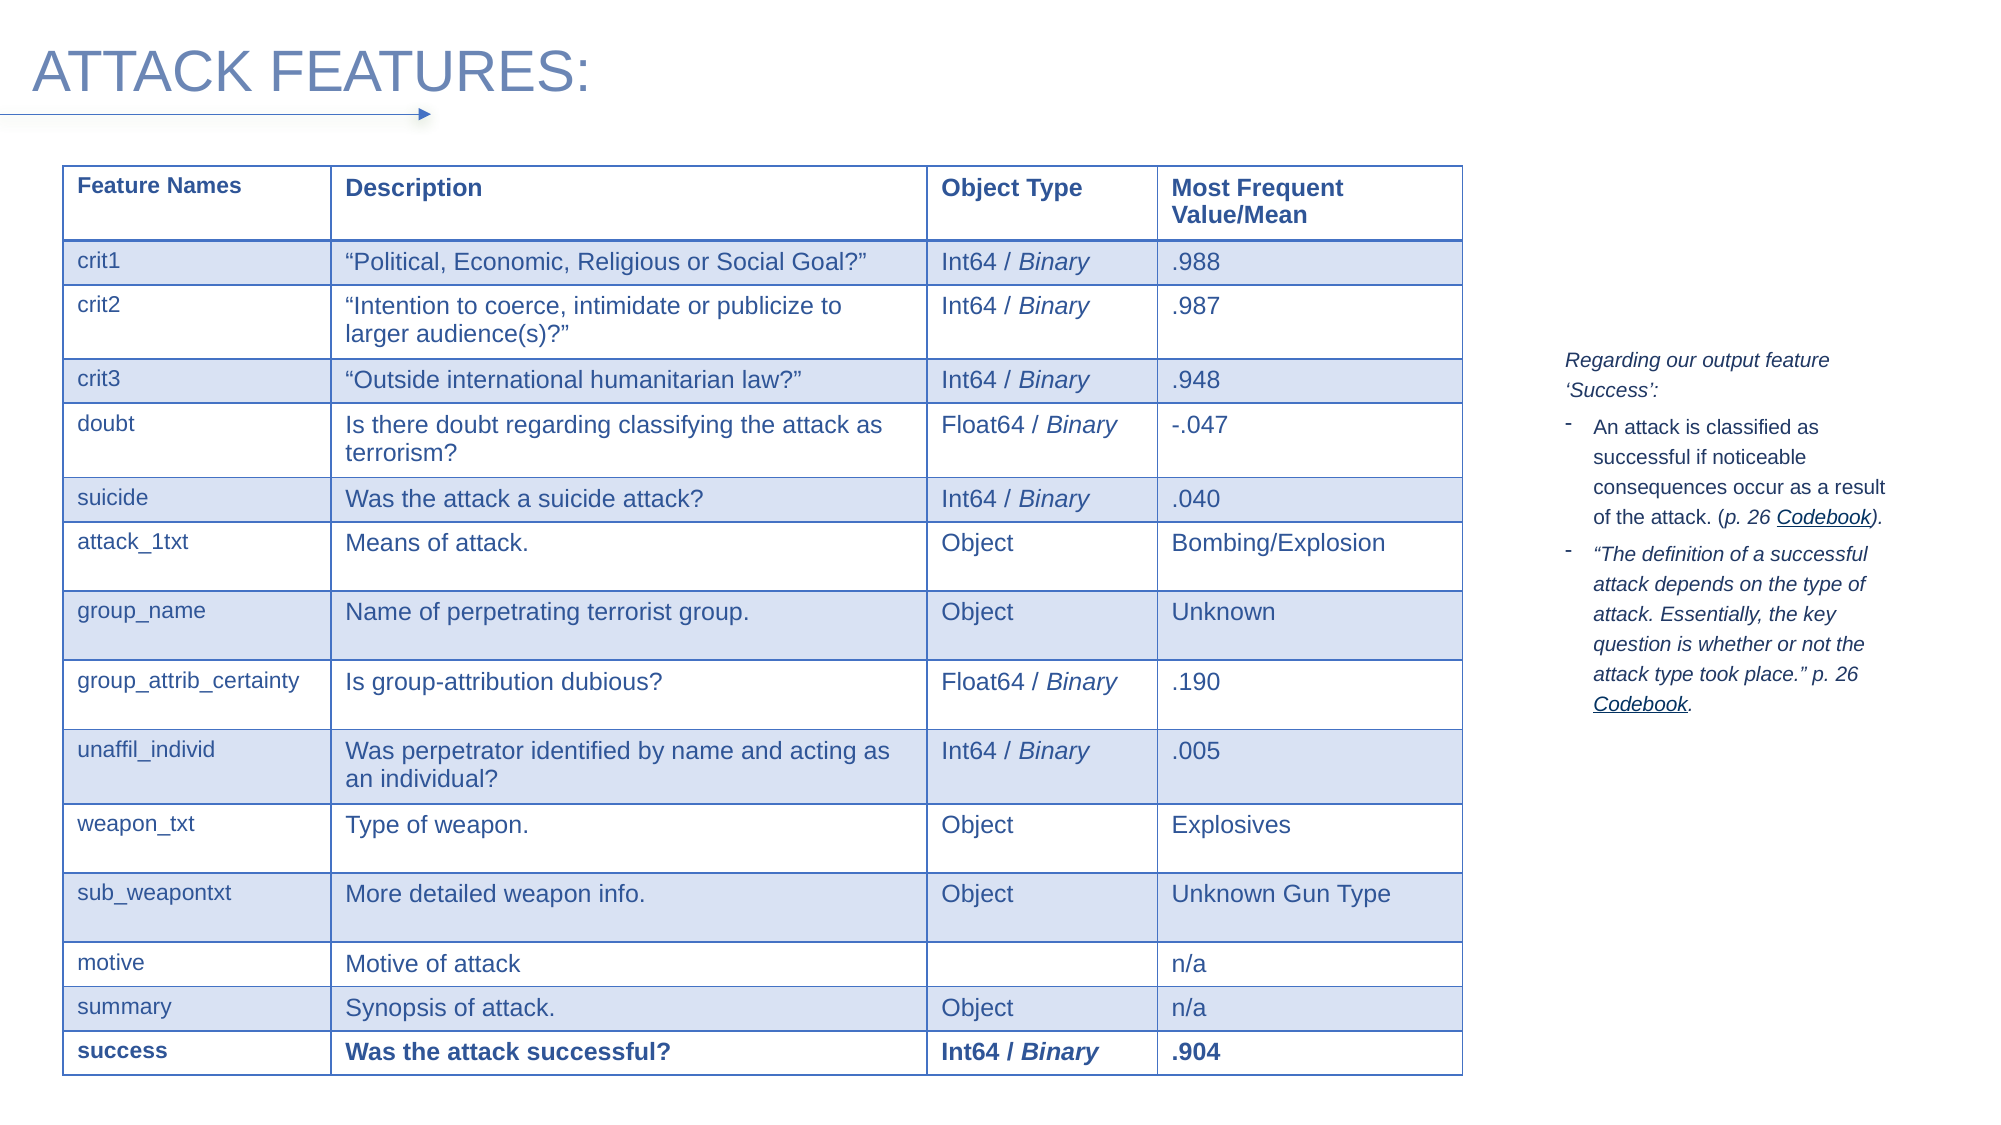

Attack Features:

| Feature Names | Description | Object Type | Most Frequent Value/Mean |
| --- | --- | --- | --- |
| crit1 | “Political, Economic, Religious or Social Goal?” | Int64 / Binary | .988 |
| crit2 | “Intention to coerce, intimidate or publicize to larger audience(s)?” | Int64 / Binary | .987 |
| crit3 | “Outside international humanitarian law?” | Int64 / Binary | .948 |
| doubt | Is there doubt regarding classifying the attack as terrorism? | Float64 / Binary | -.047 |
| suicide | Was the attack a suicide attack? | Int64 / Binary | .040 |
| attack\_1txt | Means of attack. | Object | Bombing/Explosion |
| group\_name | Name of perpetrating terrorist group. | Object | Unknown |
| group\_attrib\_certainty | Is group-attribution dubious? | Float64 / Binary | .190 |
| unaffil\_individ | Was perpetrator identified by name and acting as an individual? | Int64 / Binary | .005 |
| weapon\_txt | Type of weapon. | Object | Explosives |
| sub\_weapontxt | More detailed weapon info. | Object | Unknown Gun Type |
| motive | Motive of attack |  | n/a |
| summary | Synopsis of attack. | Object | n/a |
| success | Was the attack successful? | Int64 / Binary | .904 |
Regarding our output feature ‘Success’:
An attack is classified as successful if noticeable consequences occur as a result of the attack. (p. 26 Codebook).
“The definition of a successful attack depends on the type of attack. Essentially, the key question is whether or not the attack type took place.” p. 26 Codebook.